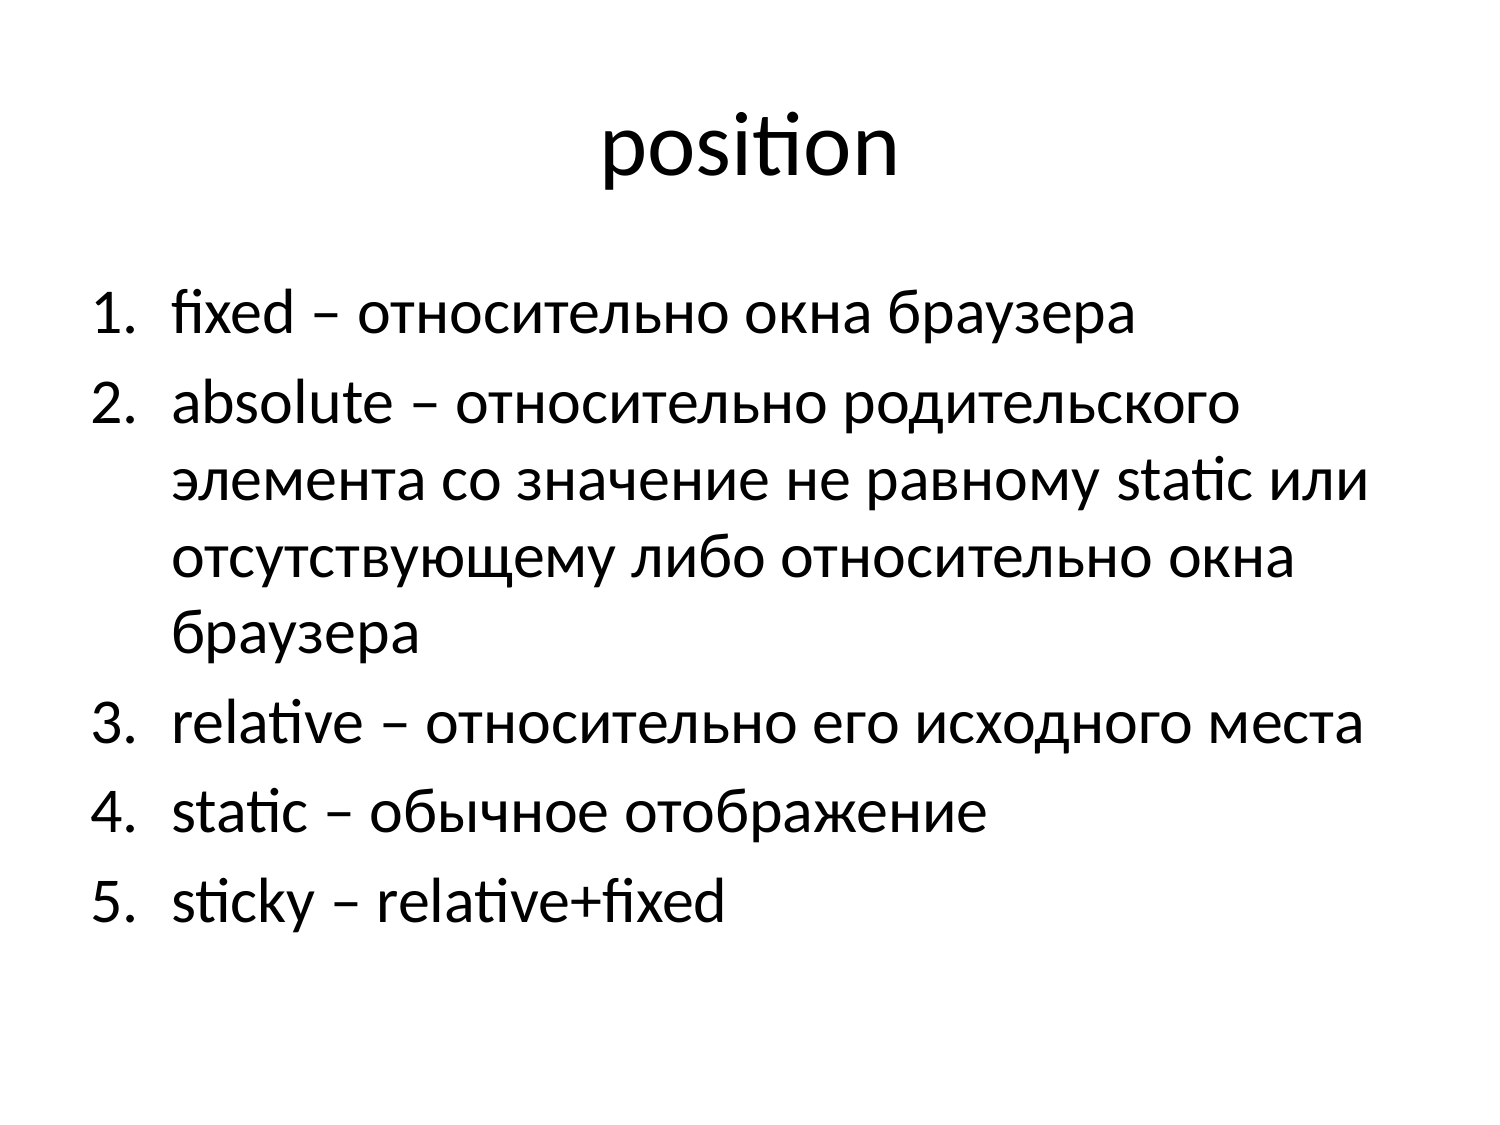

# position
fixed – относительно окна браузера
absolute – относительно родительского элемента со значение не равному static или отсутствующему либо относительно окна браузера
relative – относительно его исходного места
static – обычное отображение
sticky – relative+fixed